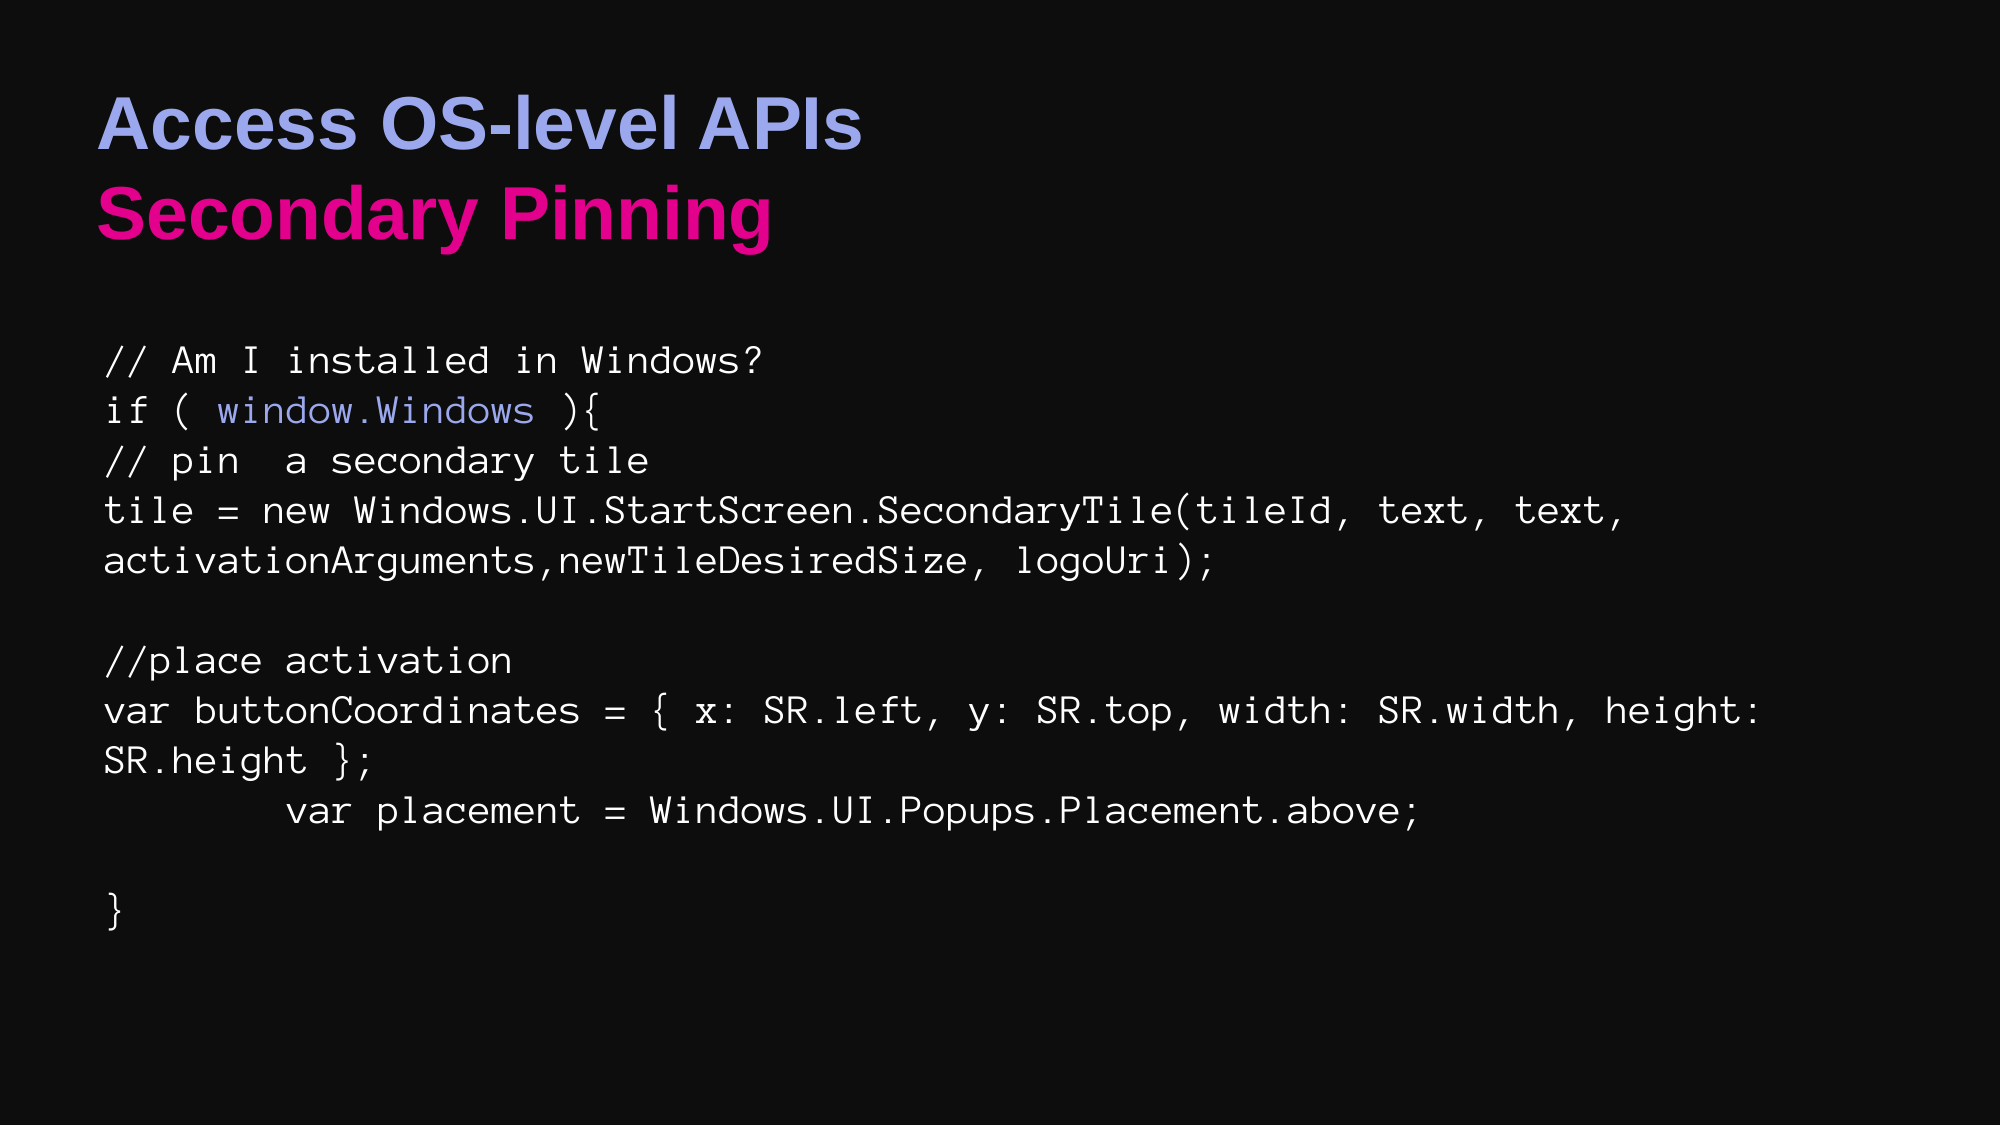

# Access OS-level APIs Secondary Pinning
// Am I installed in Windows?
if ( window.Windows ){
// pin  a secondary tile
tile = new Windows.UI.StartScreen.SecondaryTile(tileId, text, text, activationArguments,newTileDesiredSize, logoUri);

//place activation
var buttonCoordinates = { x: SR.left, y: SR.top, width: SR.width, height: SR.height };
        var placement = Windows.UI.Popups.Placement.above;

}